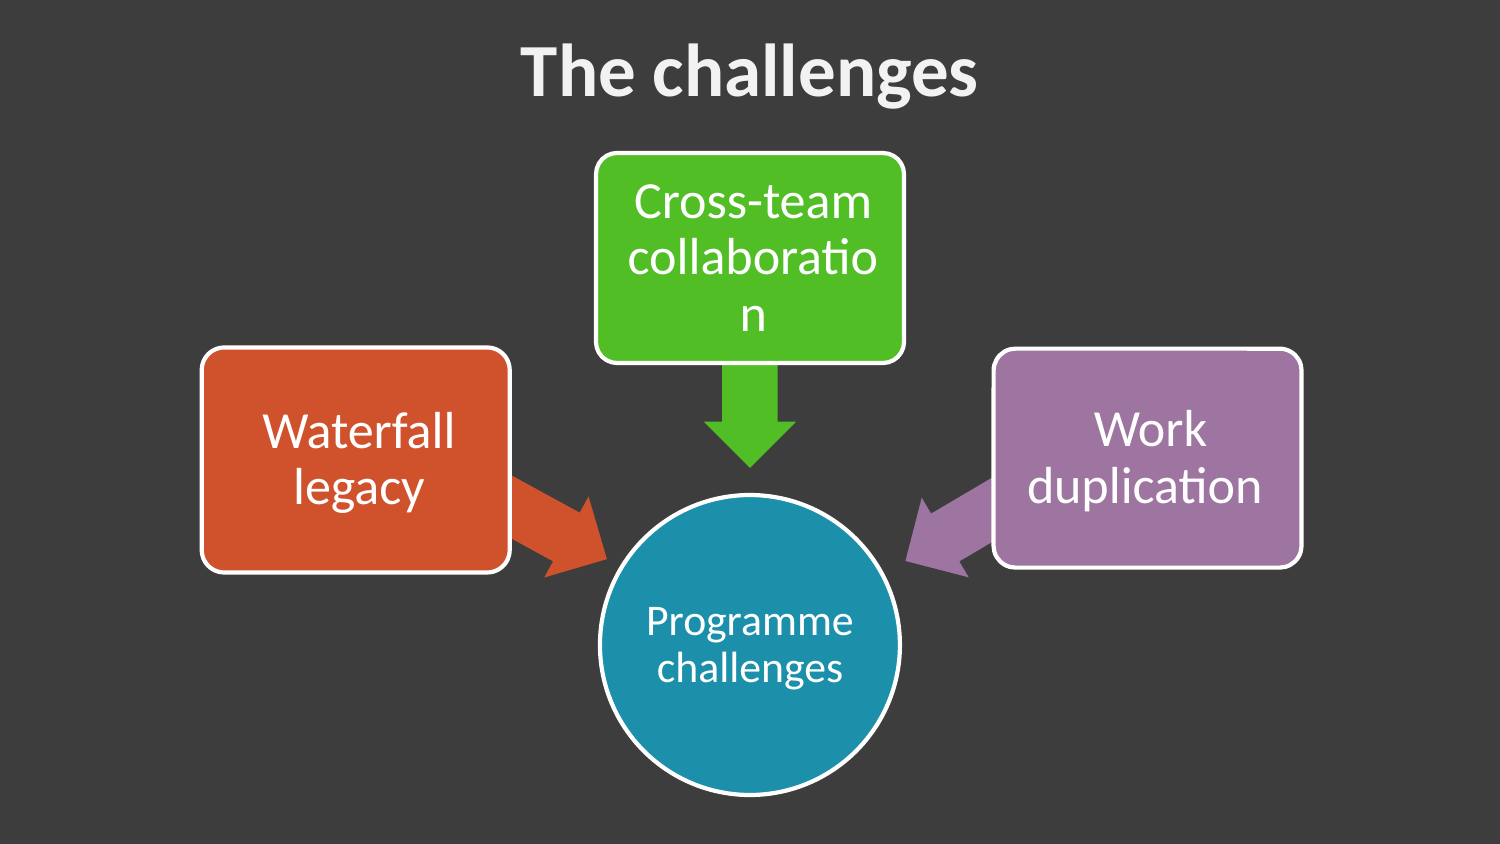

# The challenges
Programme challenges
Waterfall legacy
Cross-team collaboration
Work duplication